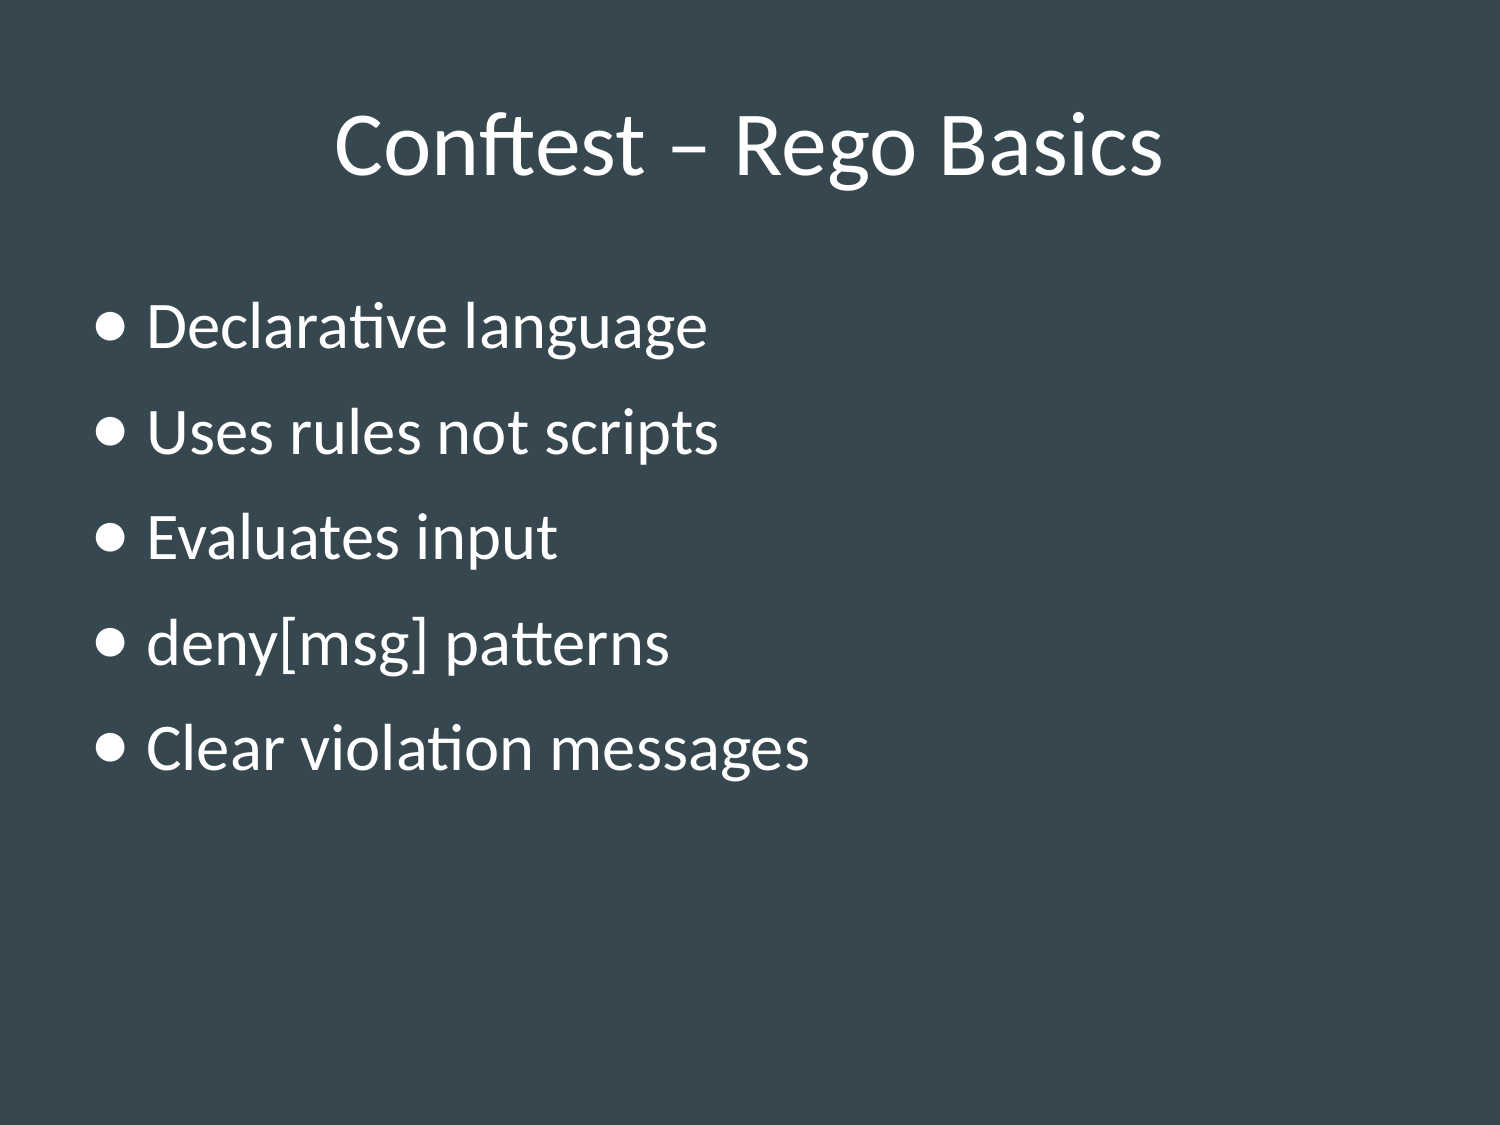

# Conftest – Rego Basics
Declarative language
Uses rules not scripts
Evaluates input
deny[msg] patterns
Clear violation messages